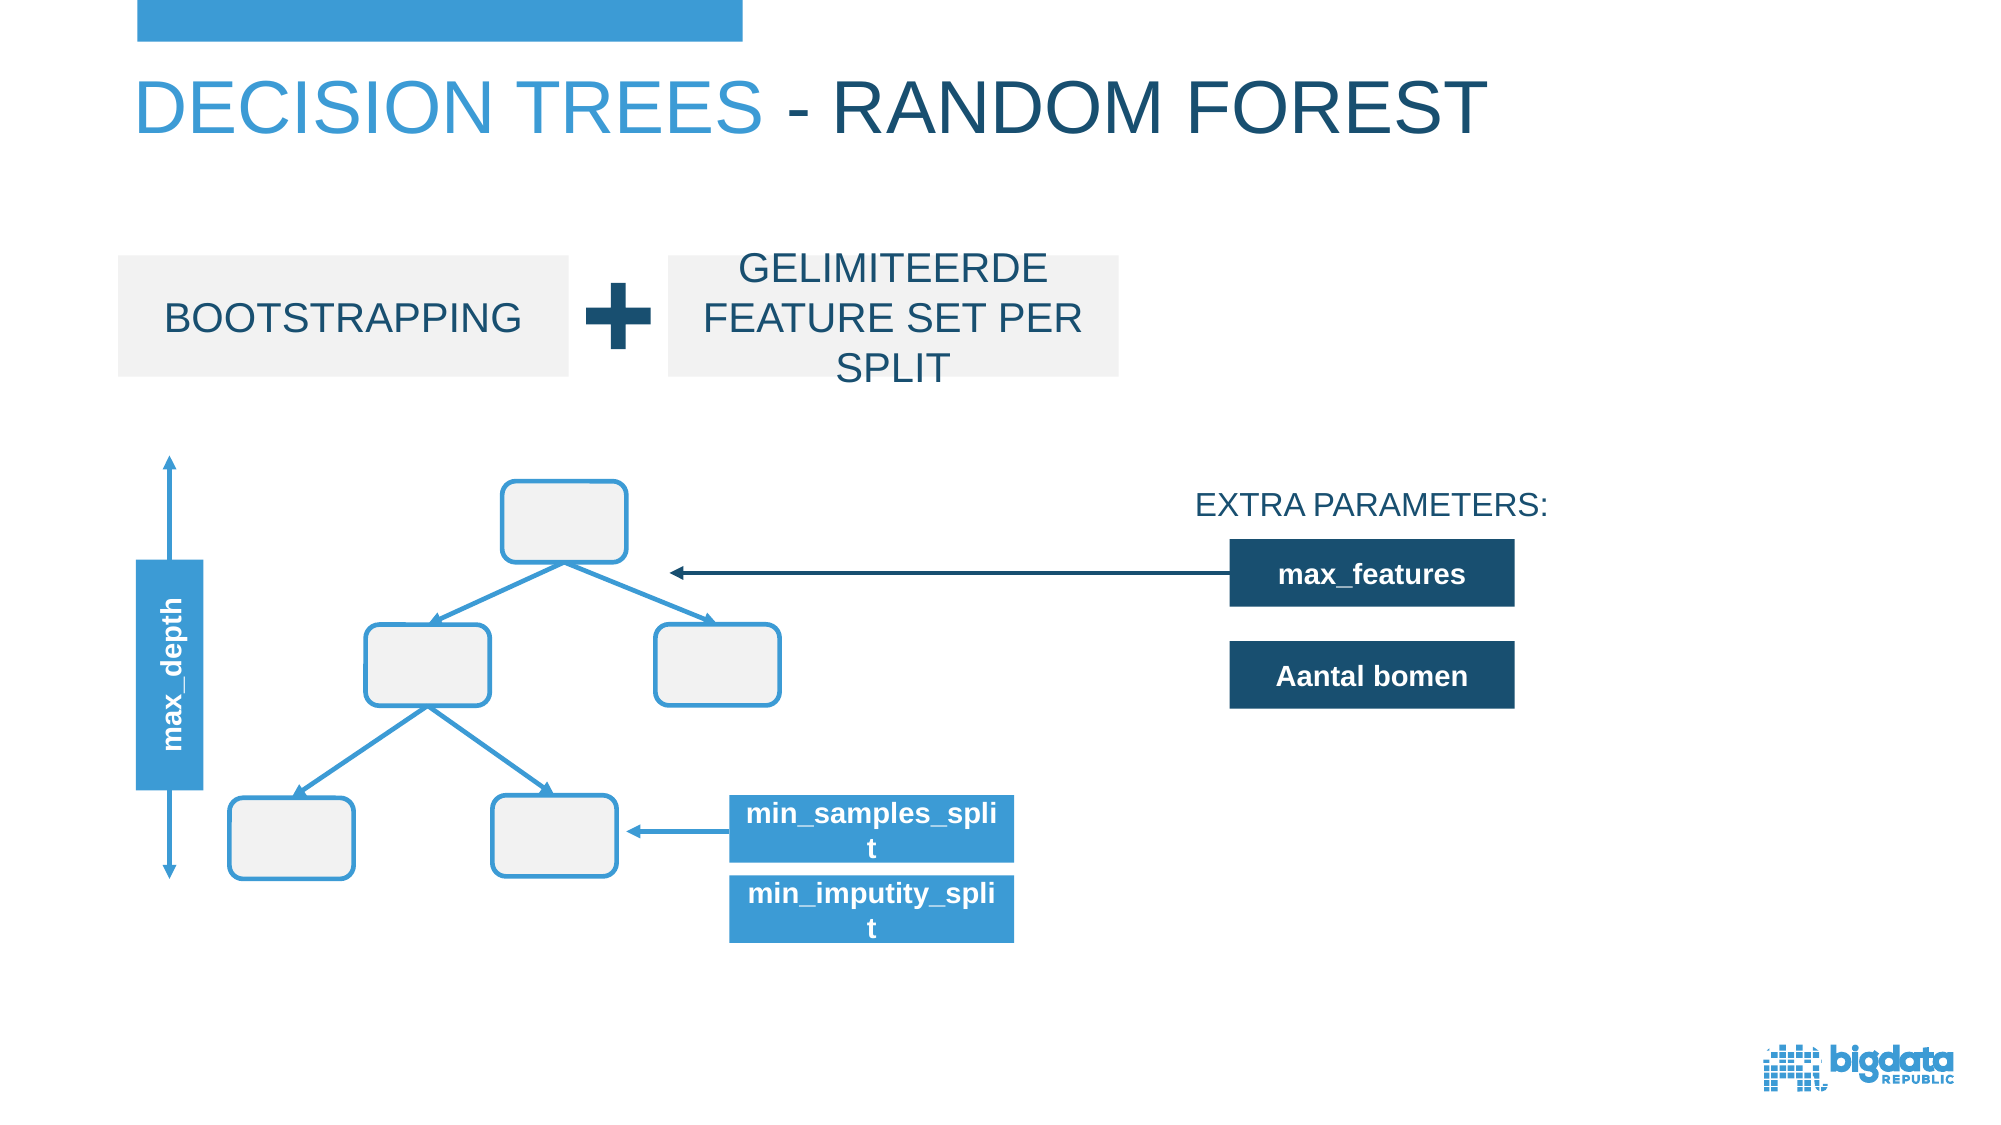

# Decision trees - random forest
BOOTSTRAPPING
GELIMITEERDE FEATURE SET PER SPLIT

max_depth
min_samples_split
min_imputity_split
EXTRA PARAMETERS:
max_features
Aantal bomen